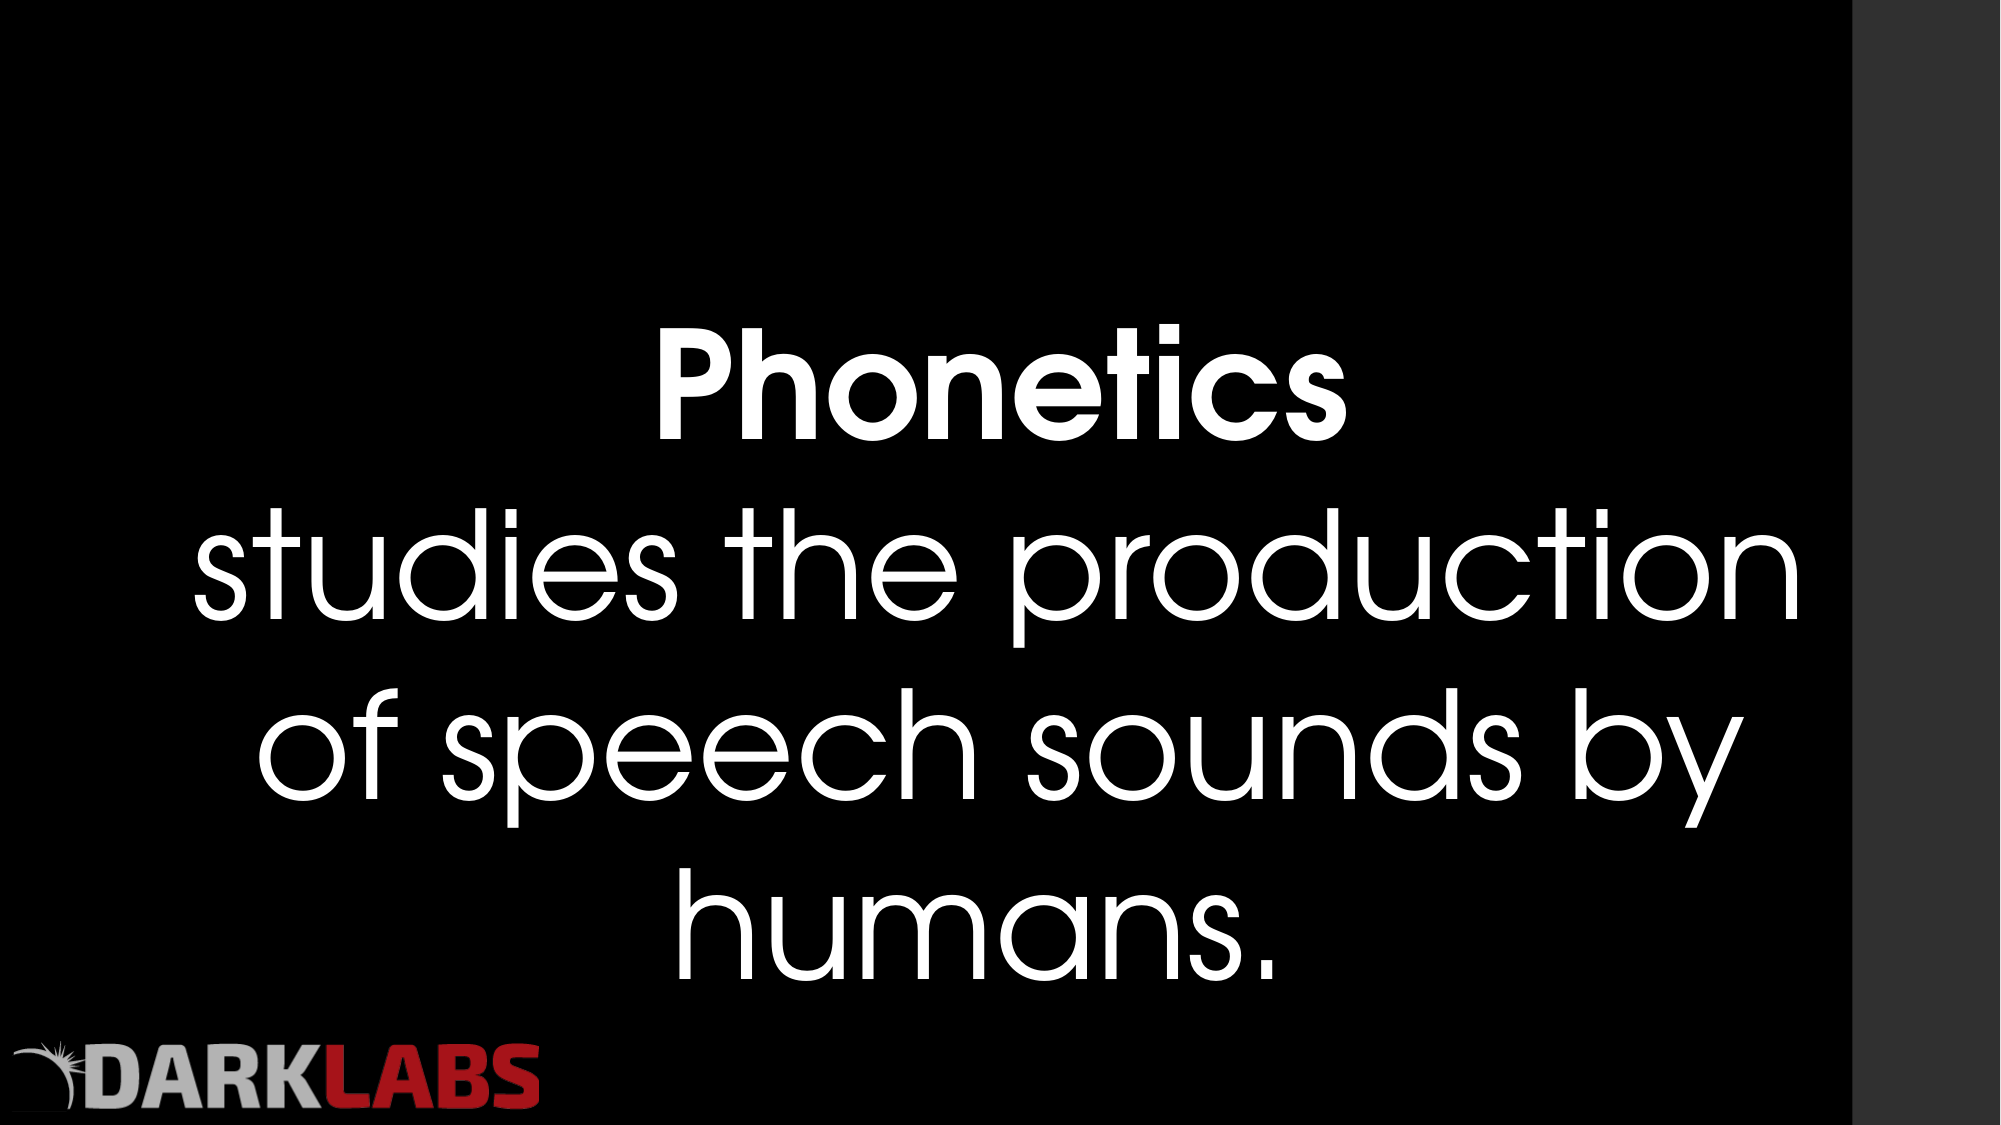

Phonetics
studies the production of speech sounds by humans.